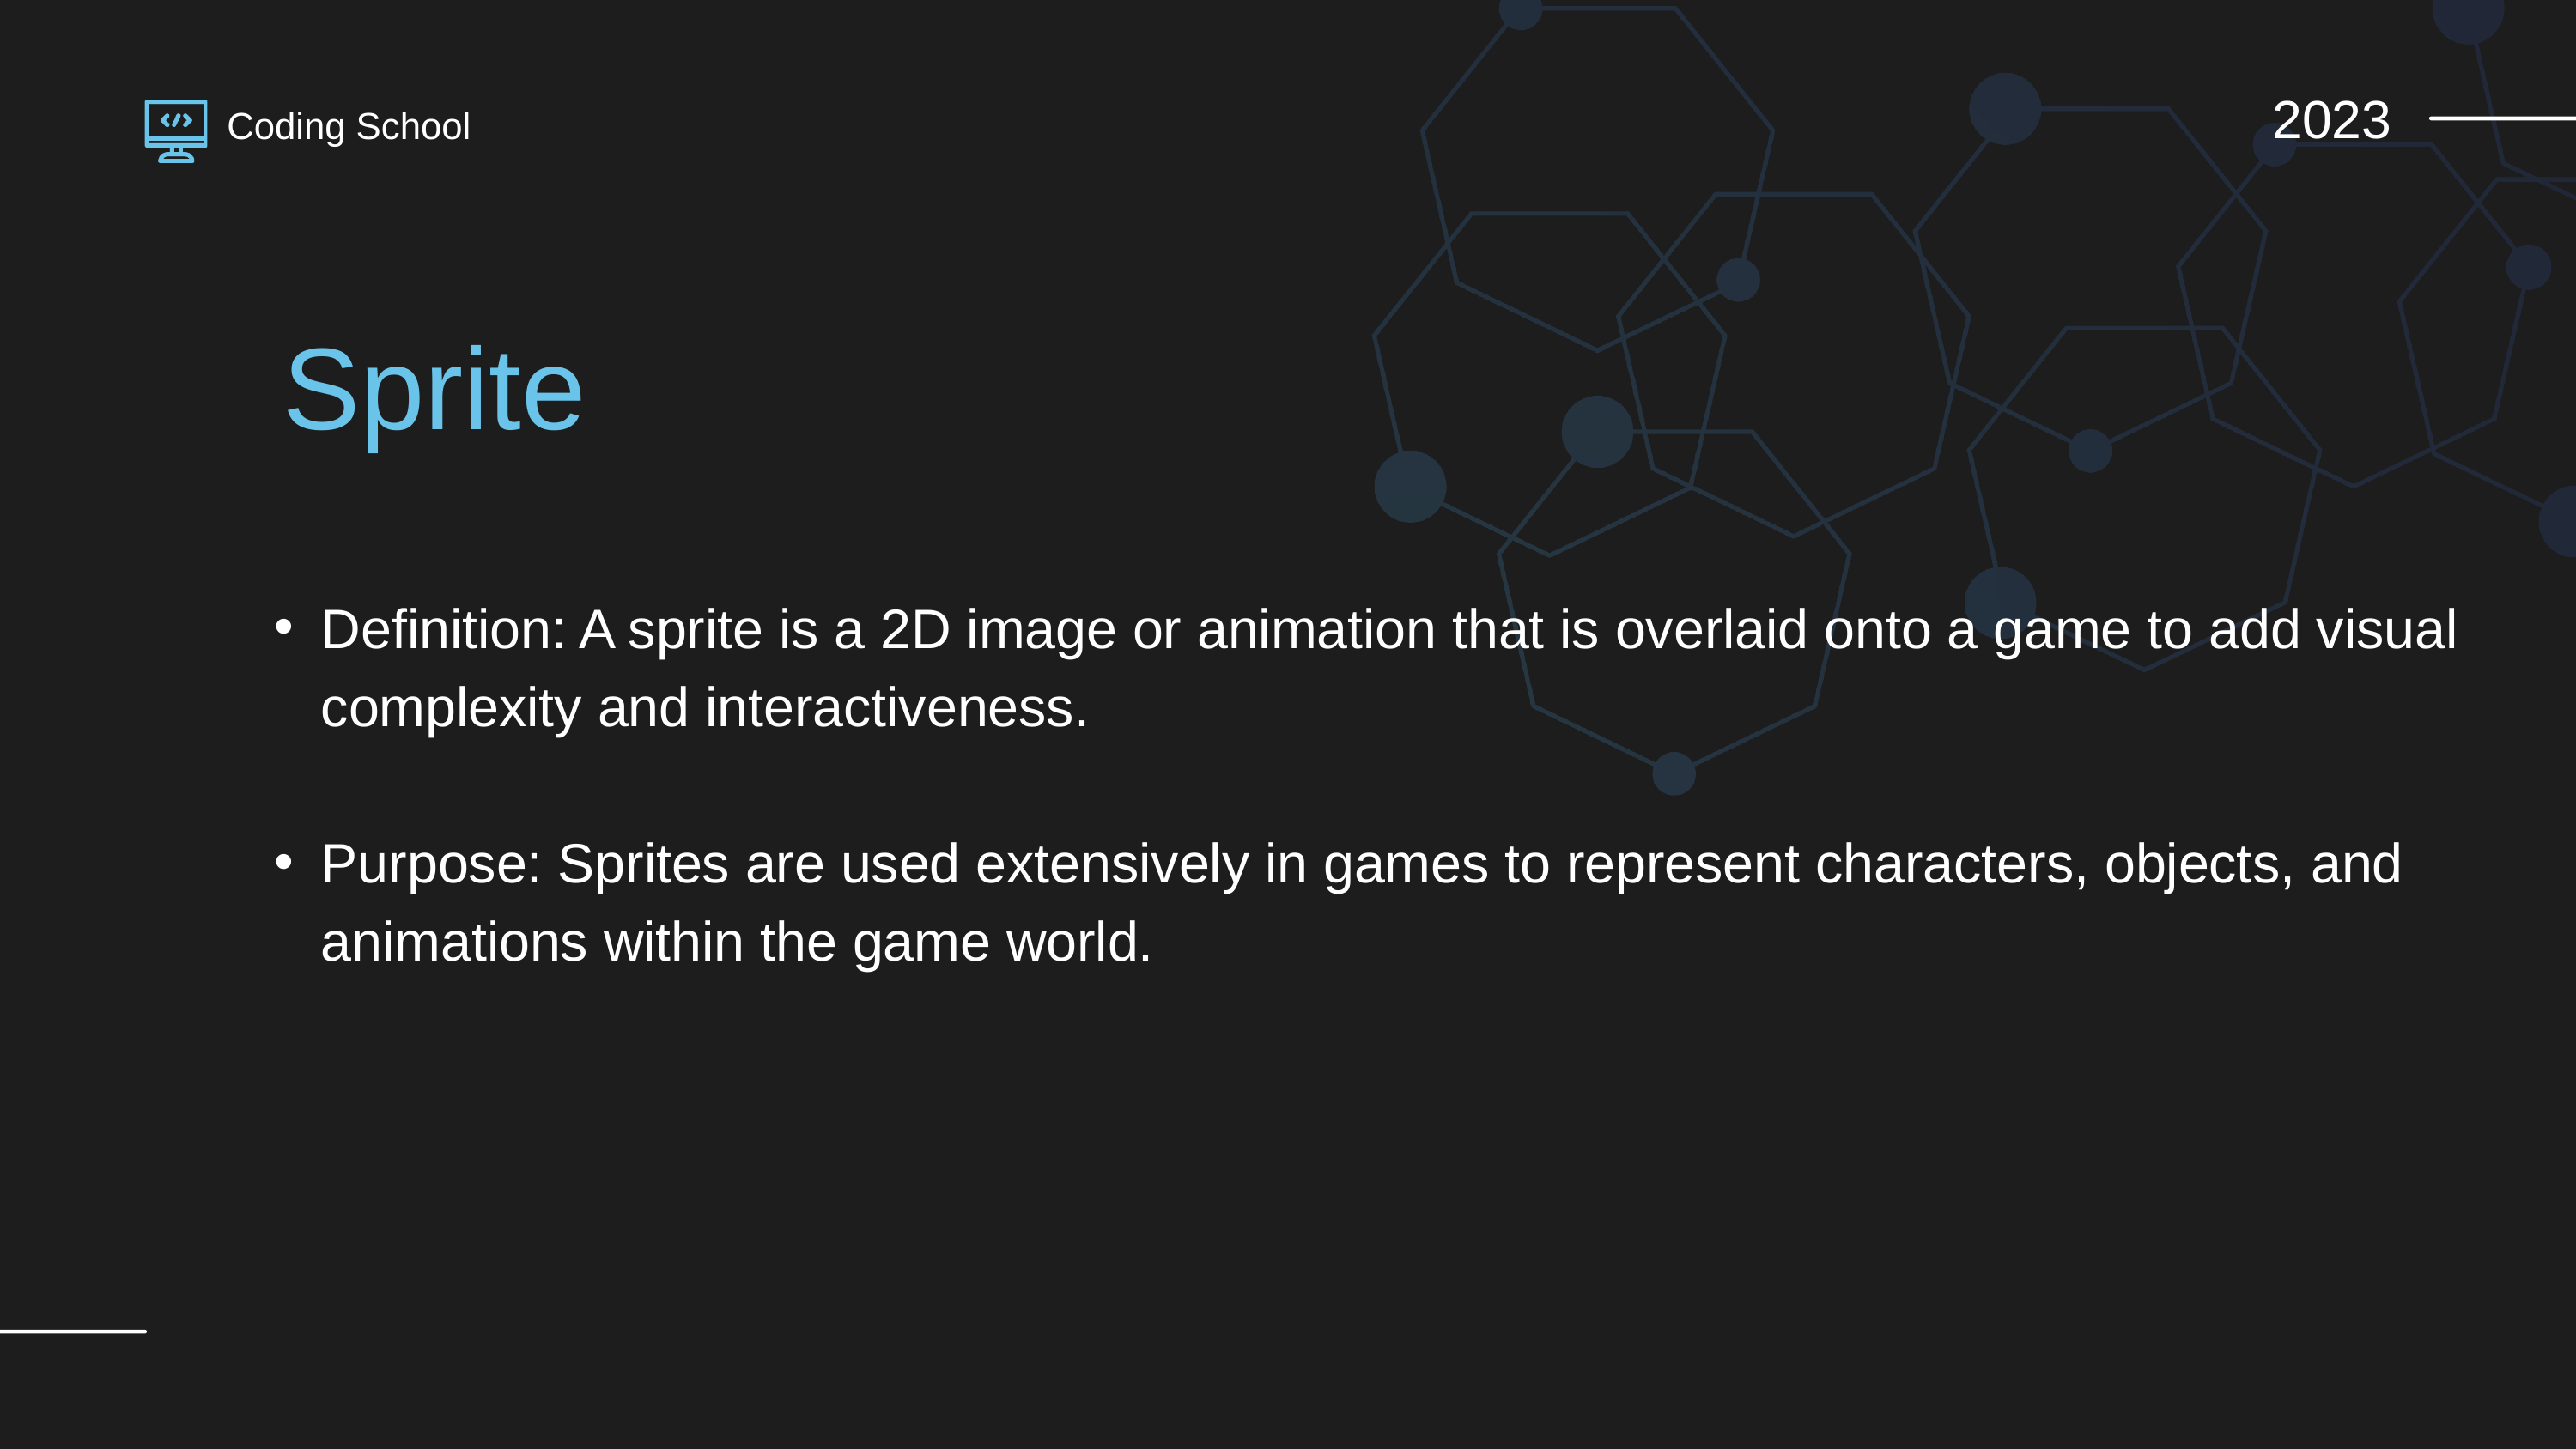

2023
Coding School

 Sprite
Definition: A sprite is a 2D image or animation that is overlaid onto a game to add visual complexity and interactiveness.

Purpose: Sprites are used extensively in games to represent characters, objects, and animations within the game world.